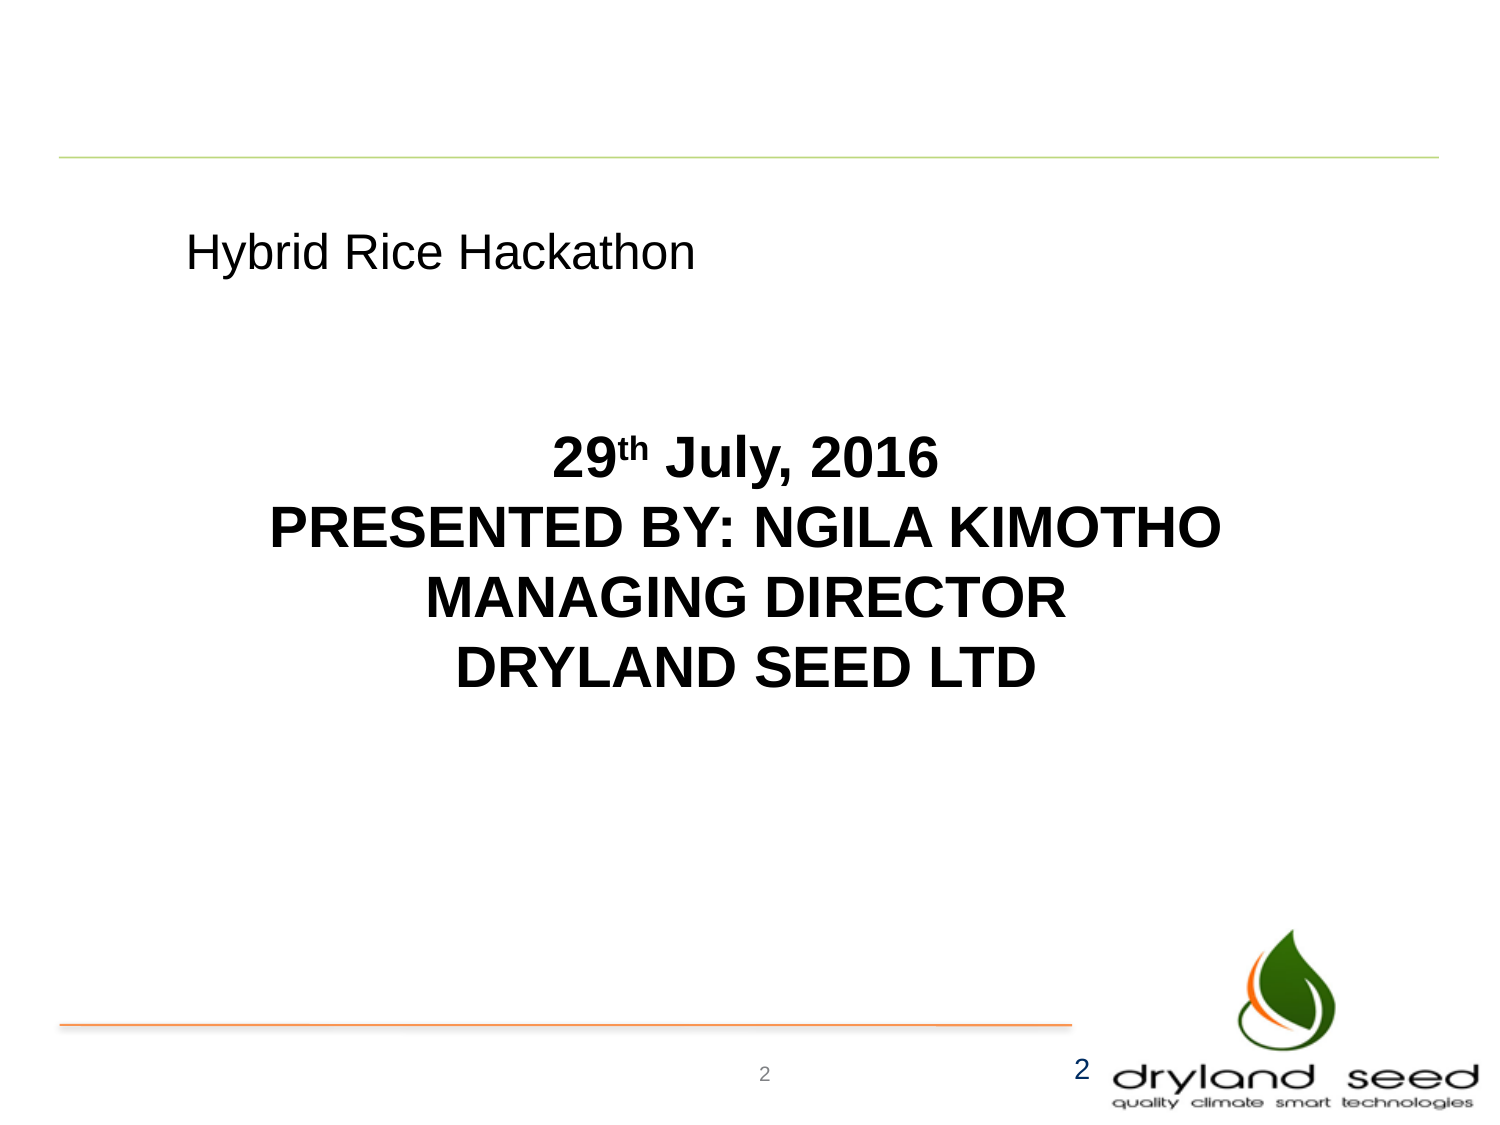

#
Hybrid Rice Hackathon

29th July, 2016
PRESENTED BY: NGILA KIMOTHO
MANAGING DIRECTOR
DRYLAND SEED LTD

2